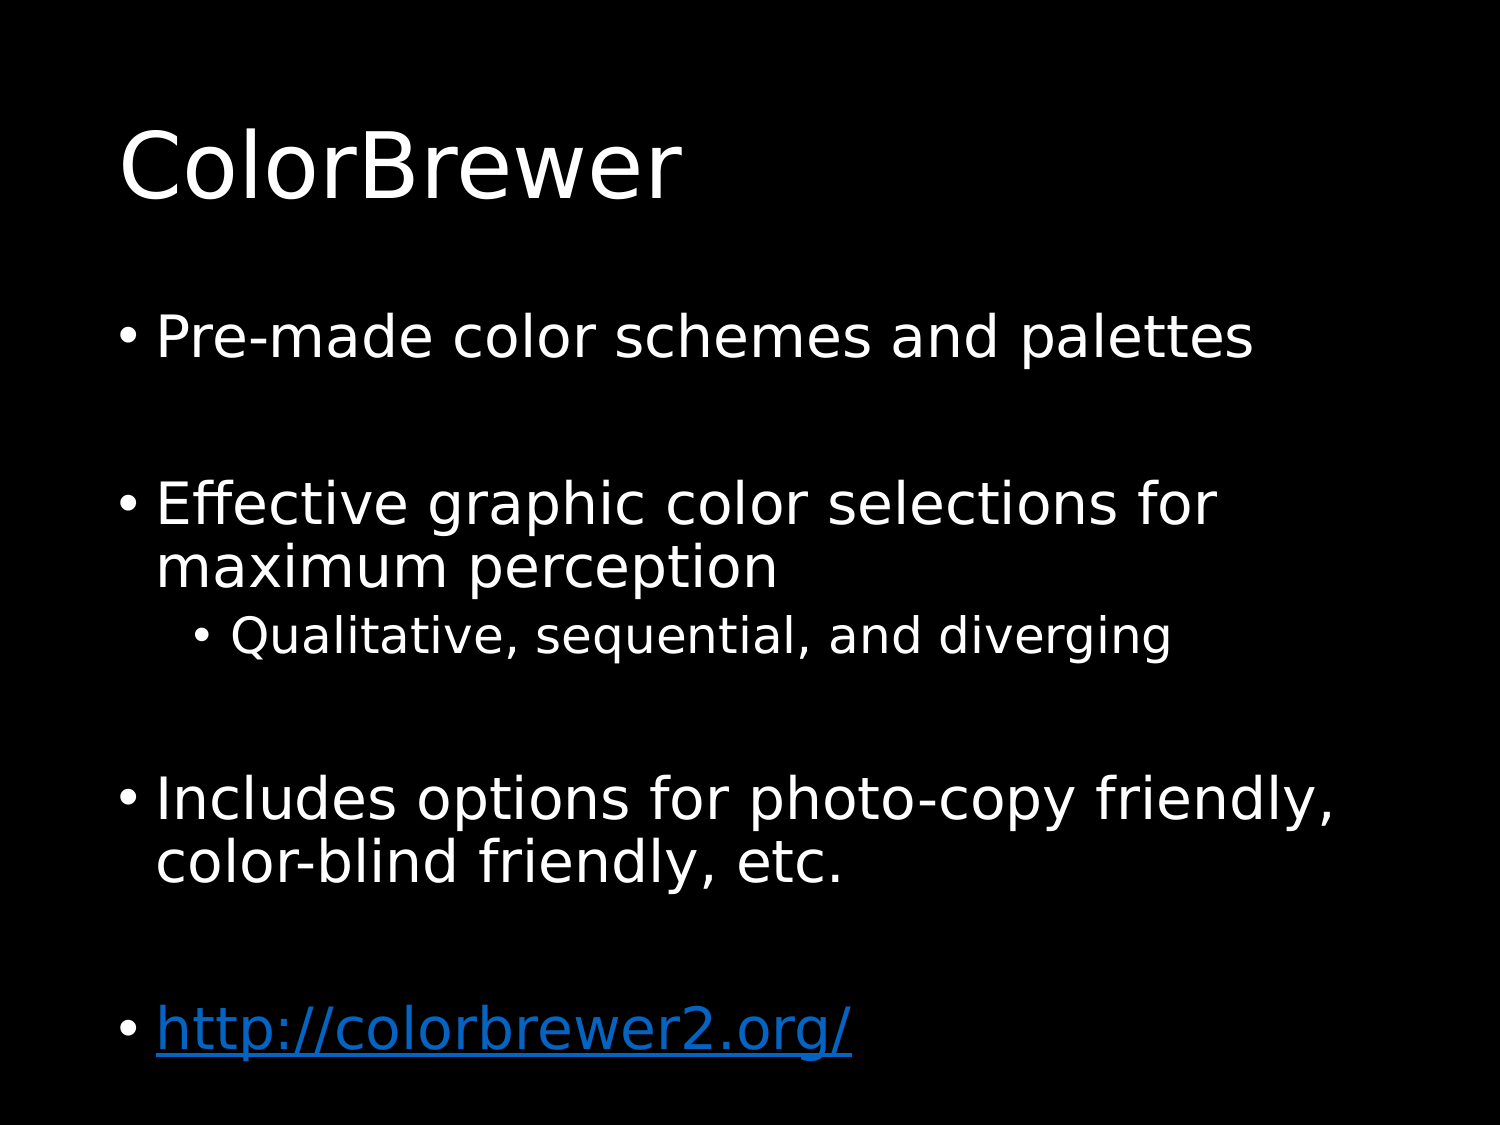

# ColorBrewer
Pre-made color schemes and palettes

Effective graphic color selections for maximum perception
Qualitative, sequential, and diverging

Includes options for photo-copy friendly, color-blind friendly, etc.

http://colorbrewer2.org/